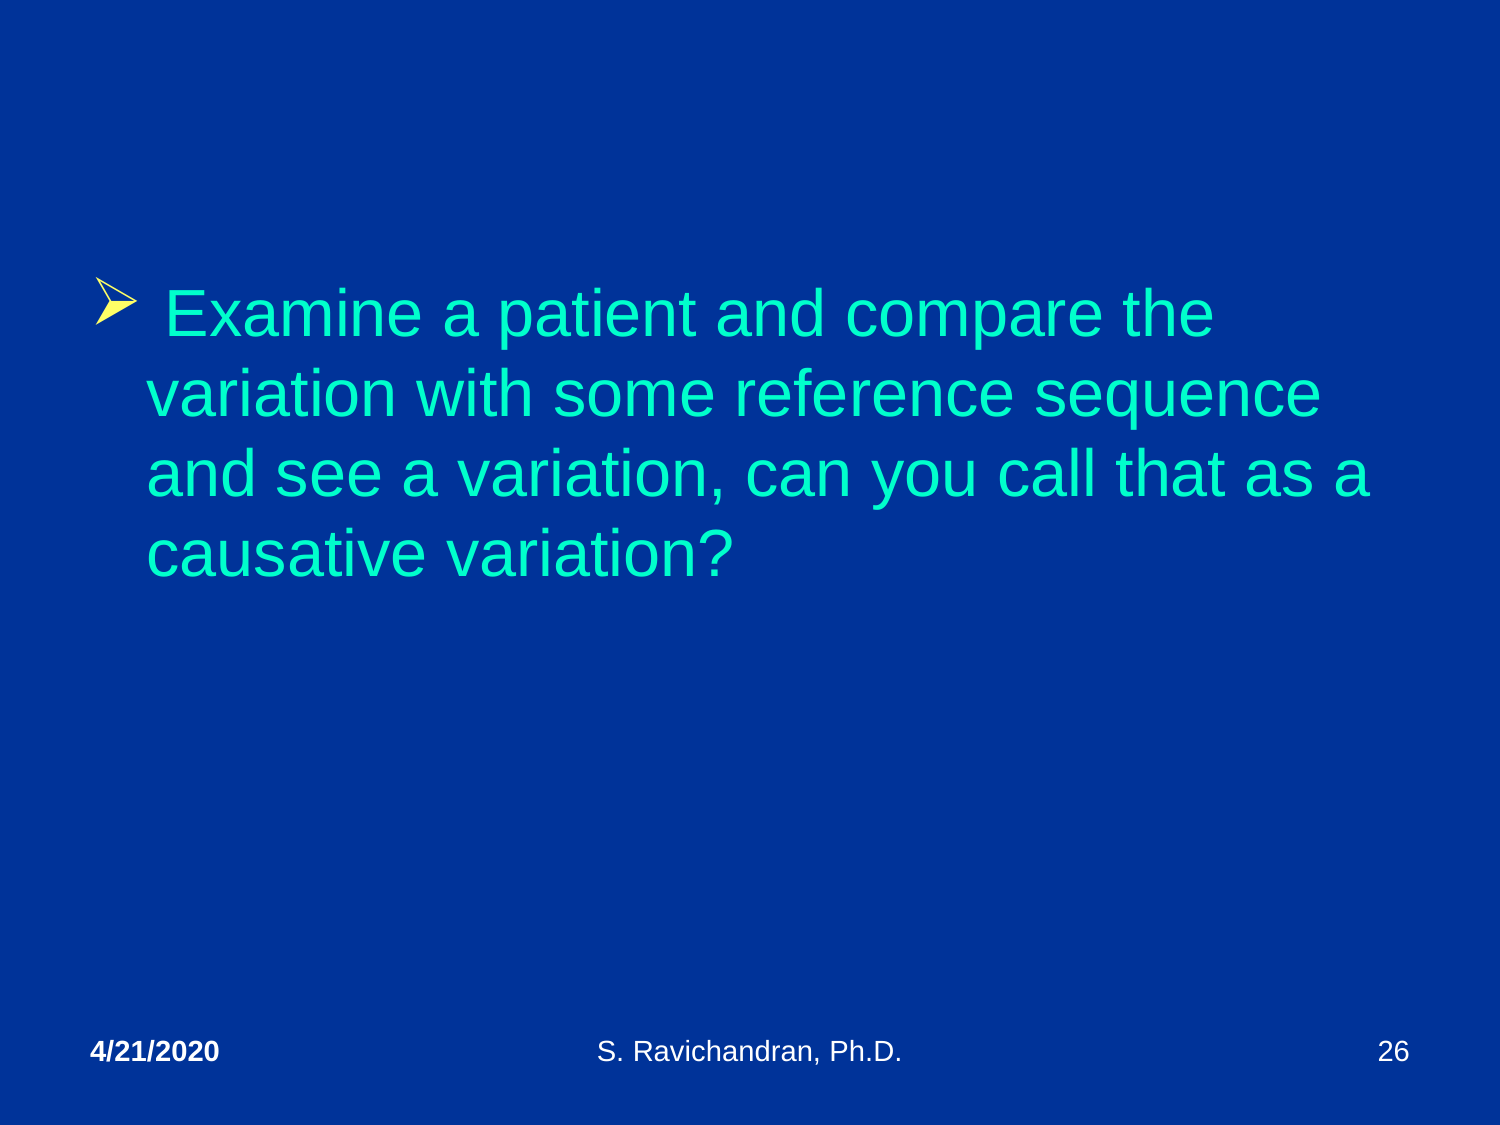

#
 Examine a patient and compare the variation with some reference sequence and see a variation, can you call that as a causative variation?

4/21/2020
S. Ravichandran, Ph.D.
26